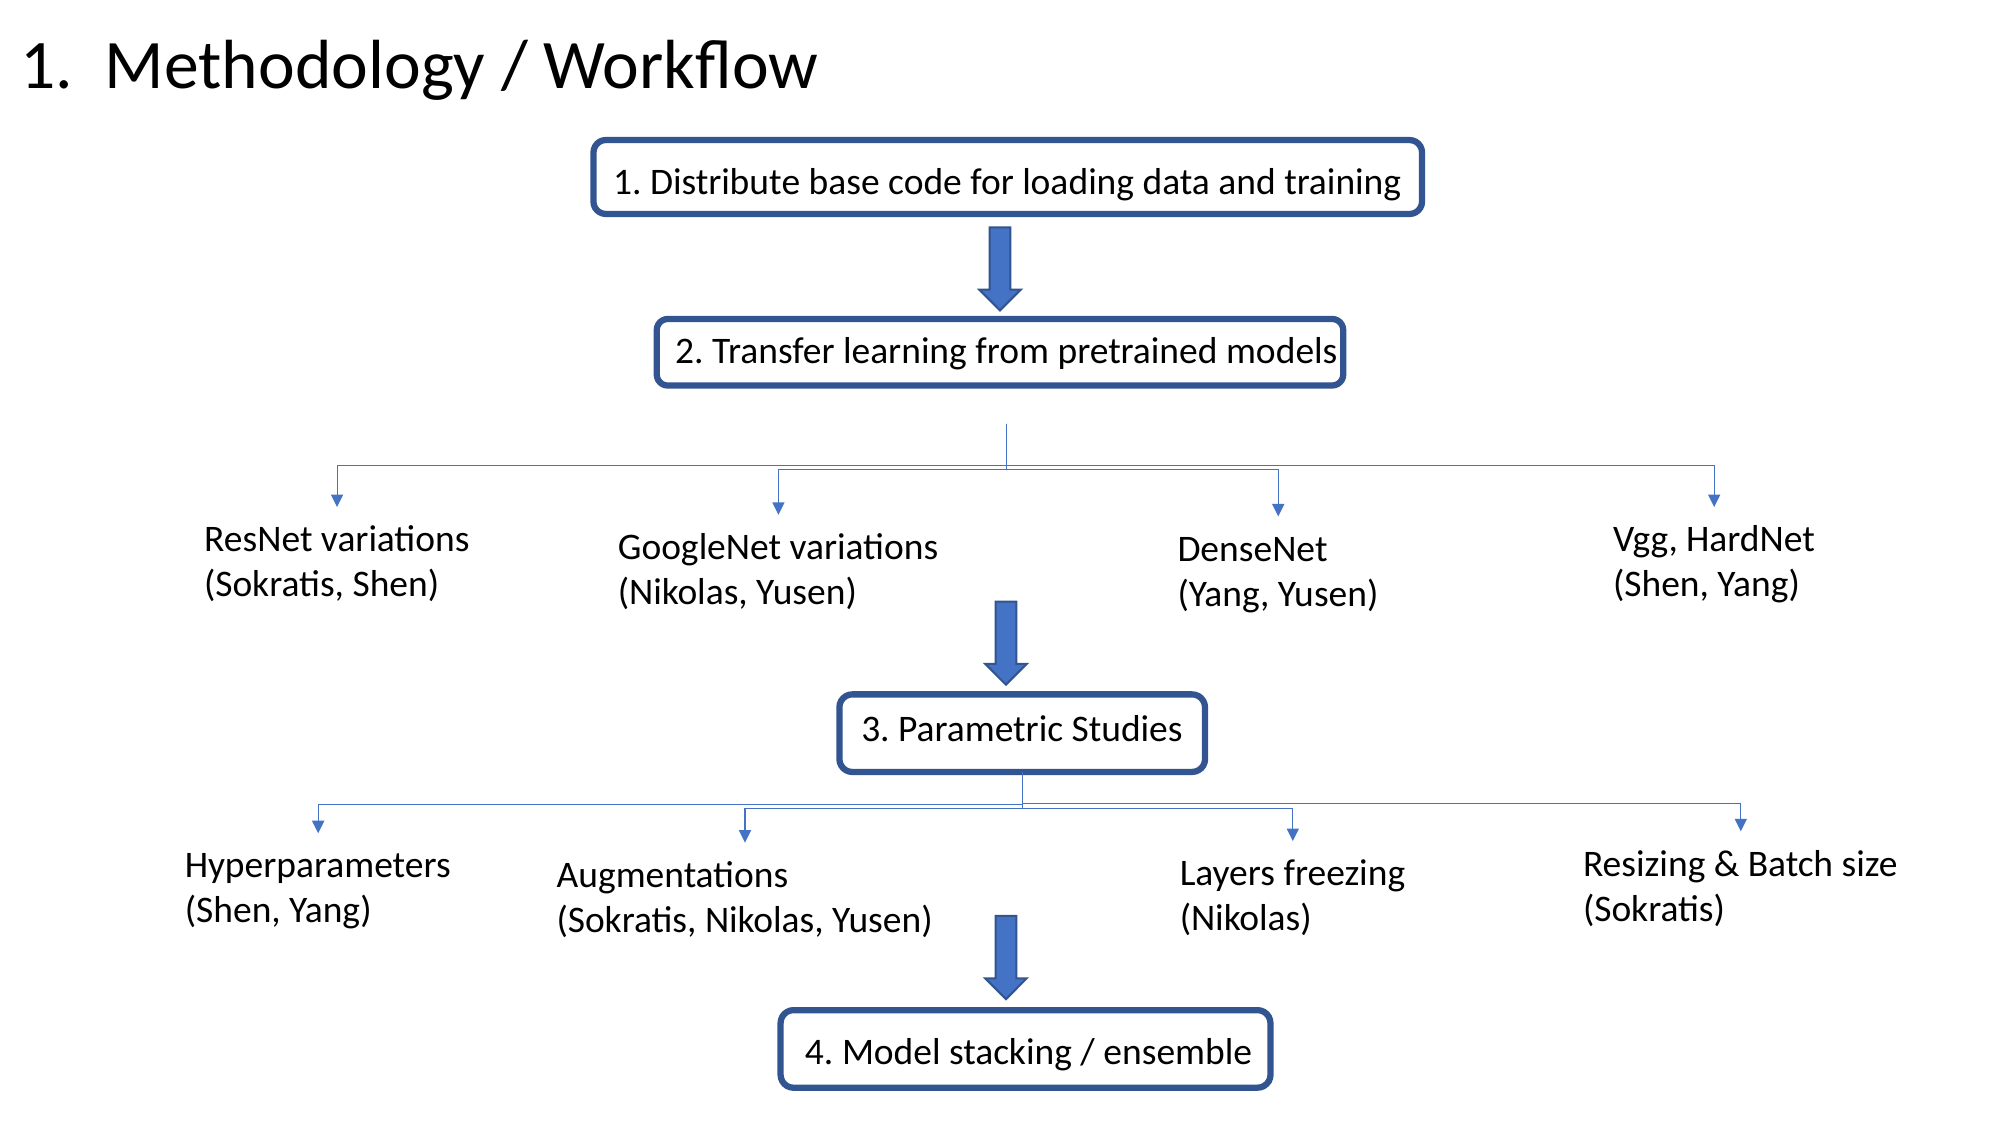

# 1.  Methodology / Workflow

1. Distribute base code for loading data and training

2. Transfer learning from pretrained models

ResNet variations
(Sokratis, Shen)
Vgg, HardNet
(Shen, Yang)
GoogleNet variations
(Nikolas, Yusen)
DenseNet
(Yang, Yusen)

3. Parametric Studies
Resizing & Batch size
(Sokratis)
Hyperparameters
(Shen, Yang)
Layers freezing
(Nikolas)
Augmentations
(Sokratis, Nikolas, Yusen)

4. Model stacking / ensemble